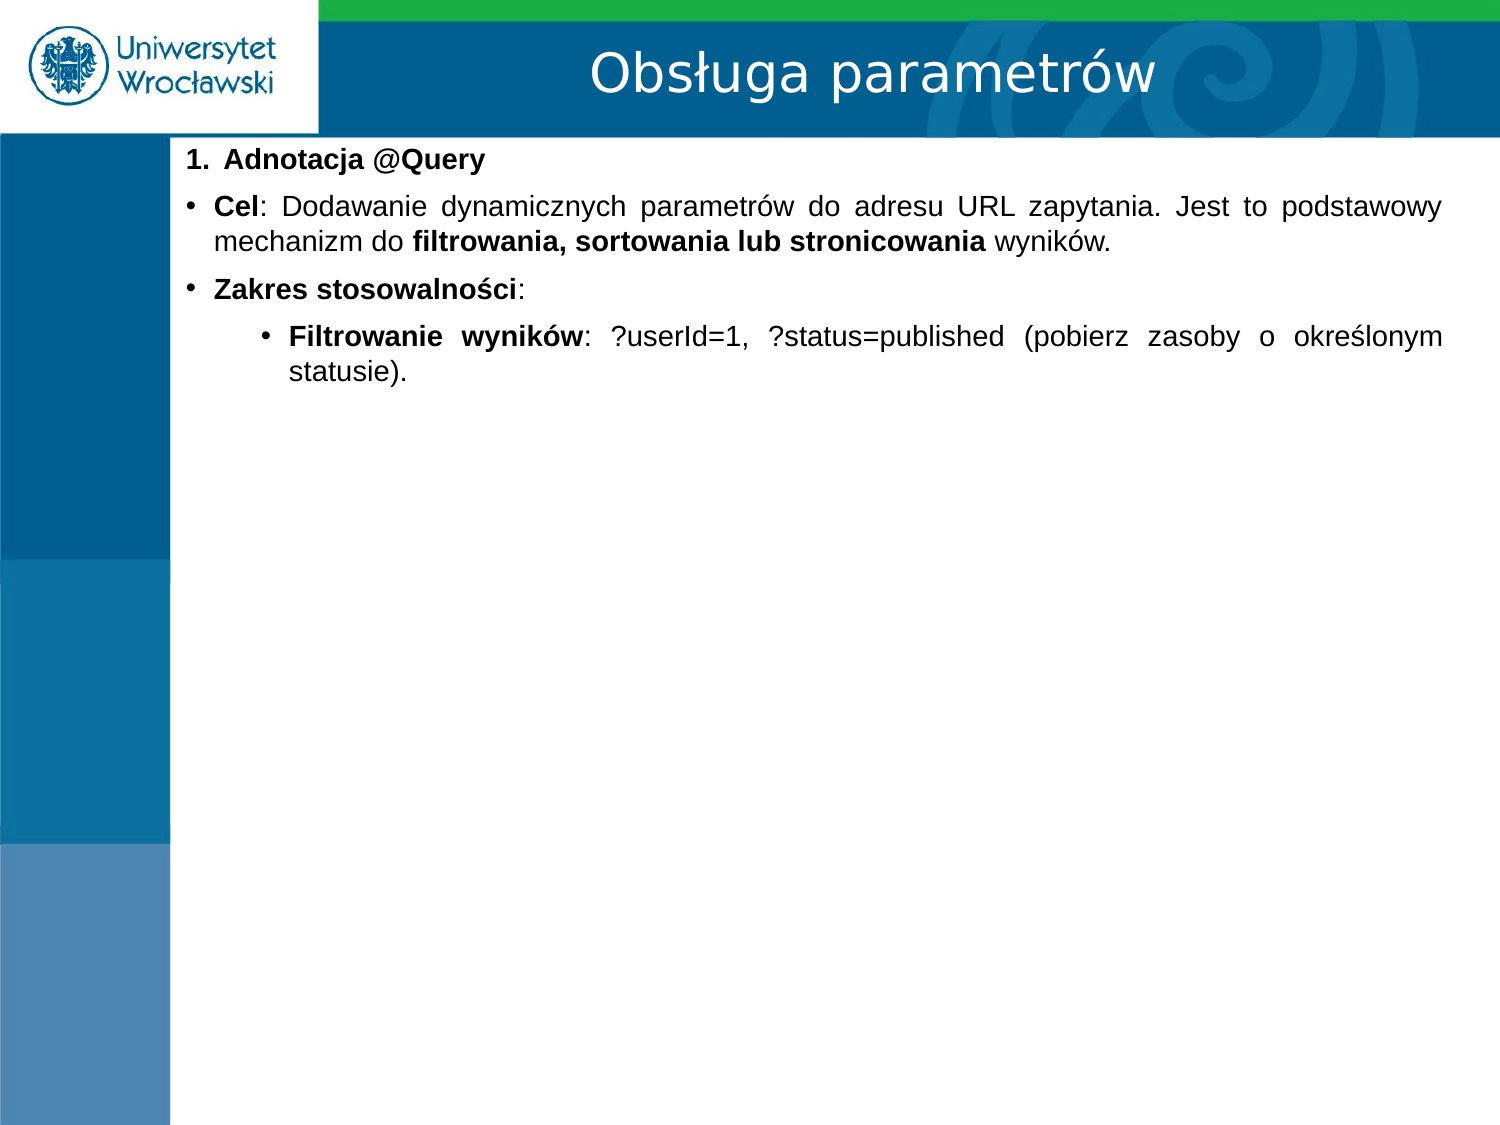

Obsługa parametrów
Adnotacja @Query
Cel: Dodawanie dynamicznych parametrów do adresu URL zapytania. Jest to podstawowy mechanizm do filtrowania, sortowania lub stronicowania wyników.
Zakres stosowalności:
Filtrowanie wyników: ?userId=1, ?status=published (pobierz zasoby o określonym statusie).